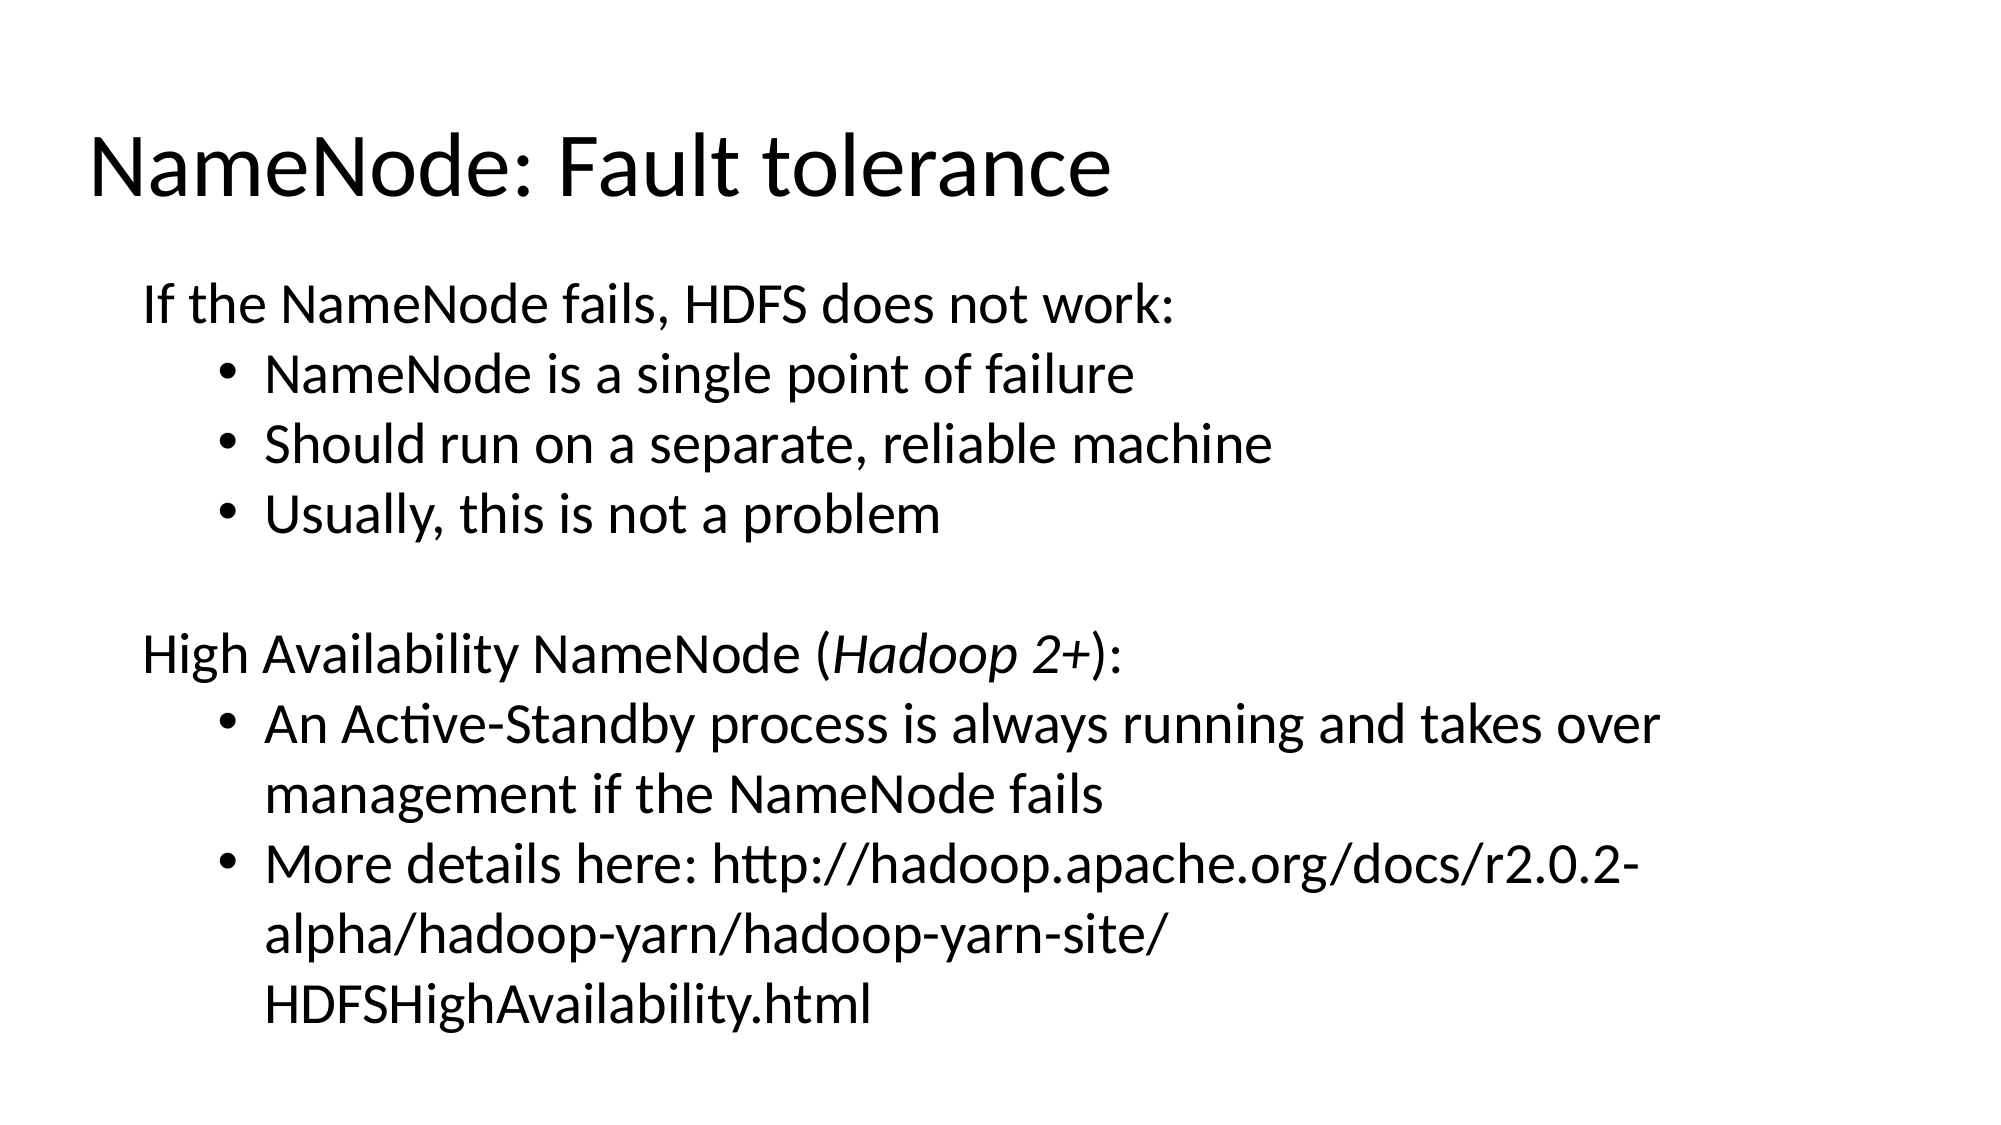

# NameNode: Fault tolerance
If the NameNode fails, HDFS does not work:
NameNode is a single point of failure
Should run on a separate, reliable machine
Usually, this is not a problem

High Availability NameNode (Hadoop 2+):
An Active-Standby process is always running and takes over management if the NameNode fails
More details here: http://hadoop.apache.org/docs/r2.0.2-alpha/hadoop-yarn/hadoop-yarn-site/HDFSHighAvailability.html